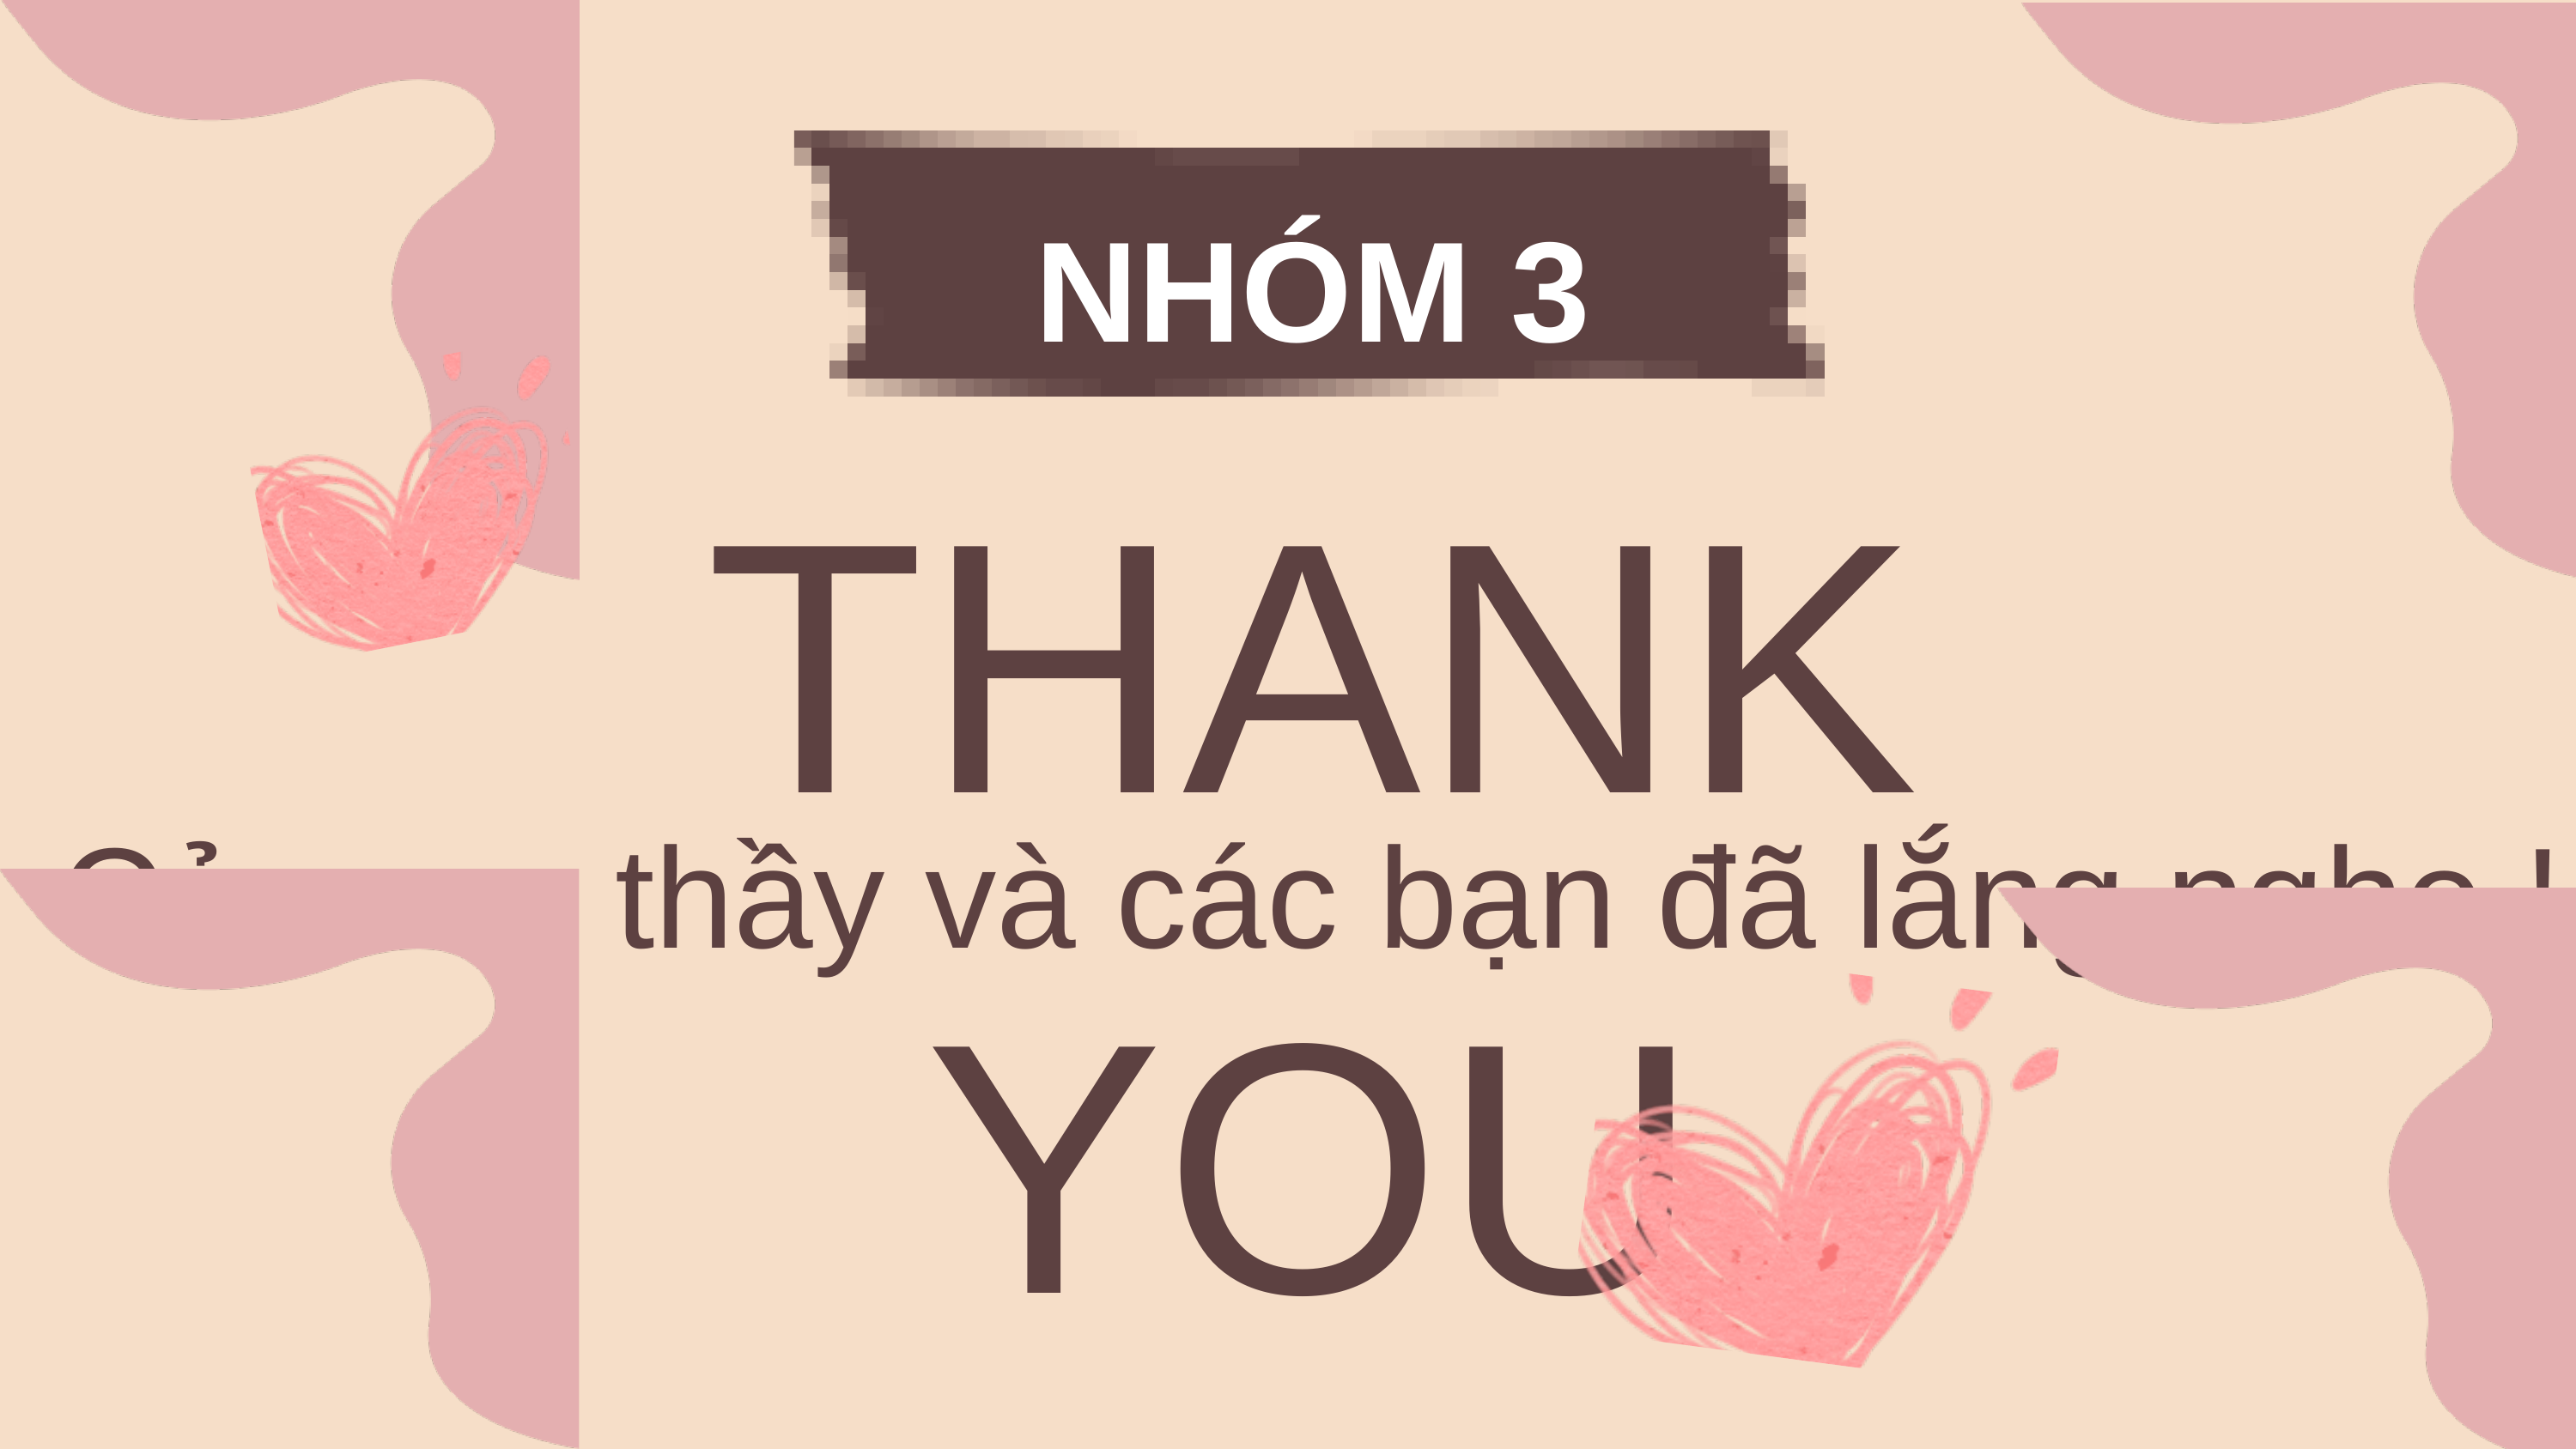

NHÓM 3

THANK YOU

Cảm ơn thầy và các bạn đã lắng nghe !